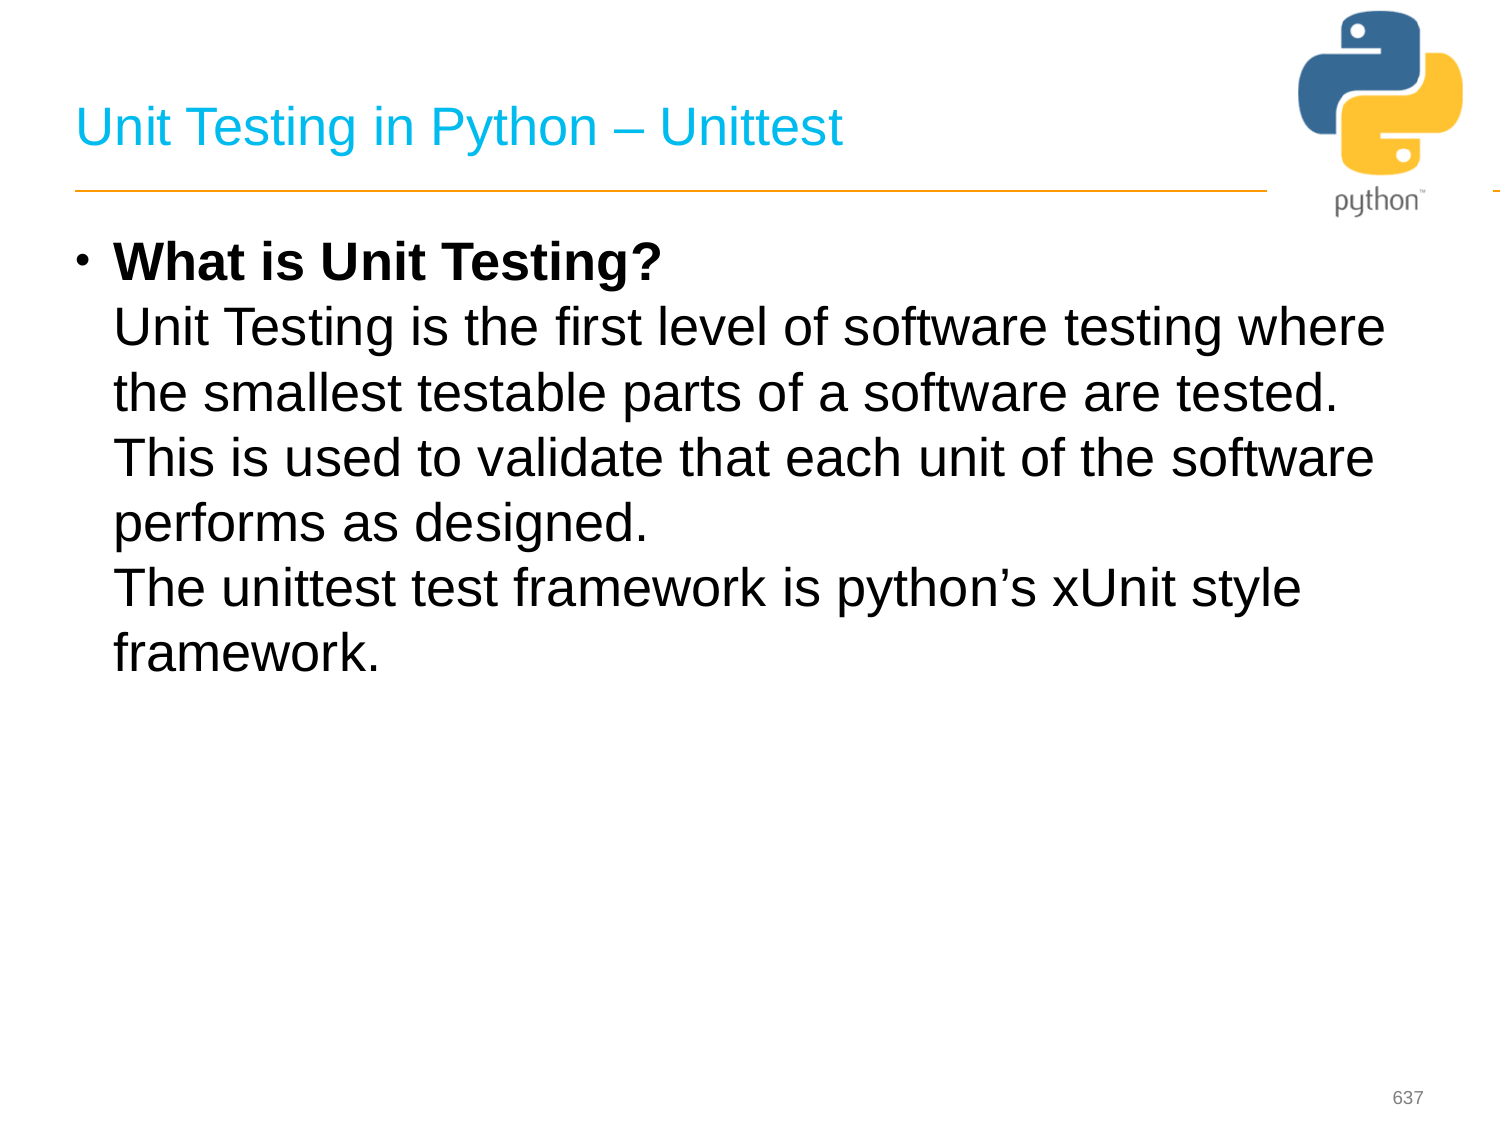

# Unit Testing in Python – Unittest

What is Unit Testing? 
Unit Testing is the first level of software testing where the smallest testable parts of a software are tested. This is used to validate that each unit of the software performs as designed.
The unittest test framework is python’s xUnit style framework.